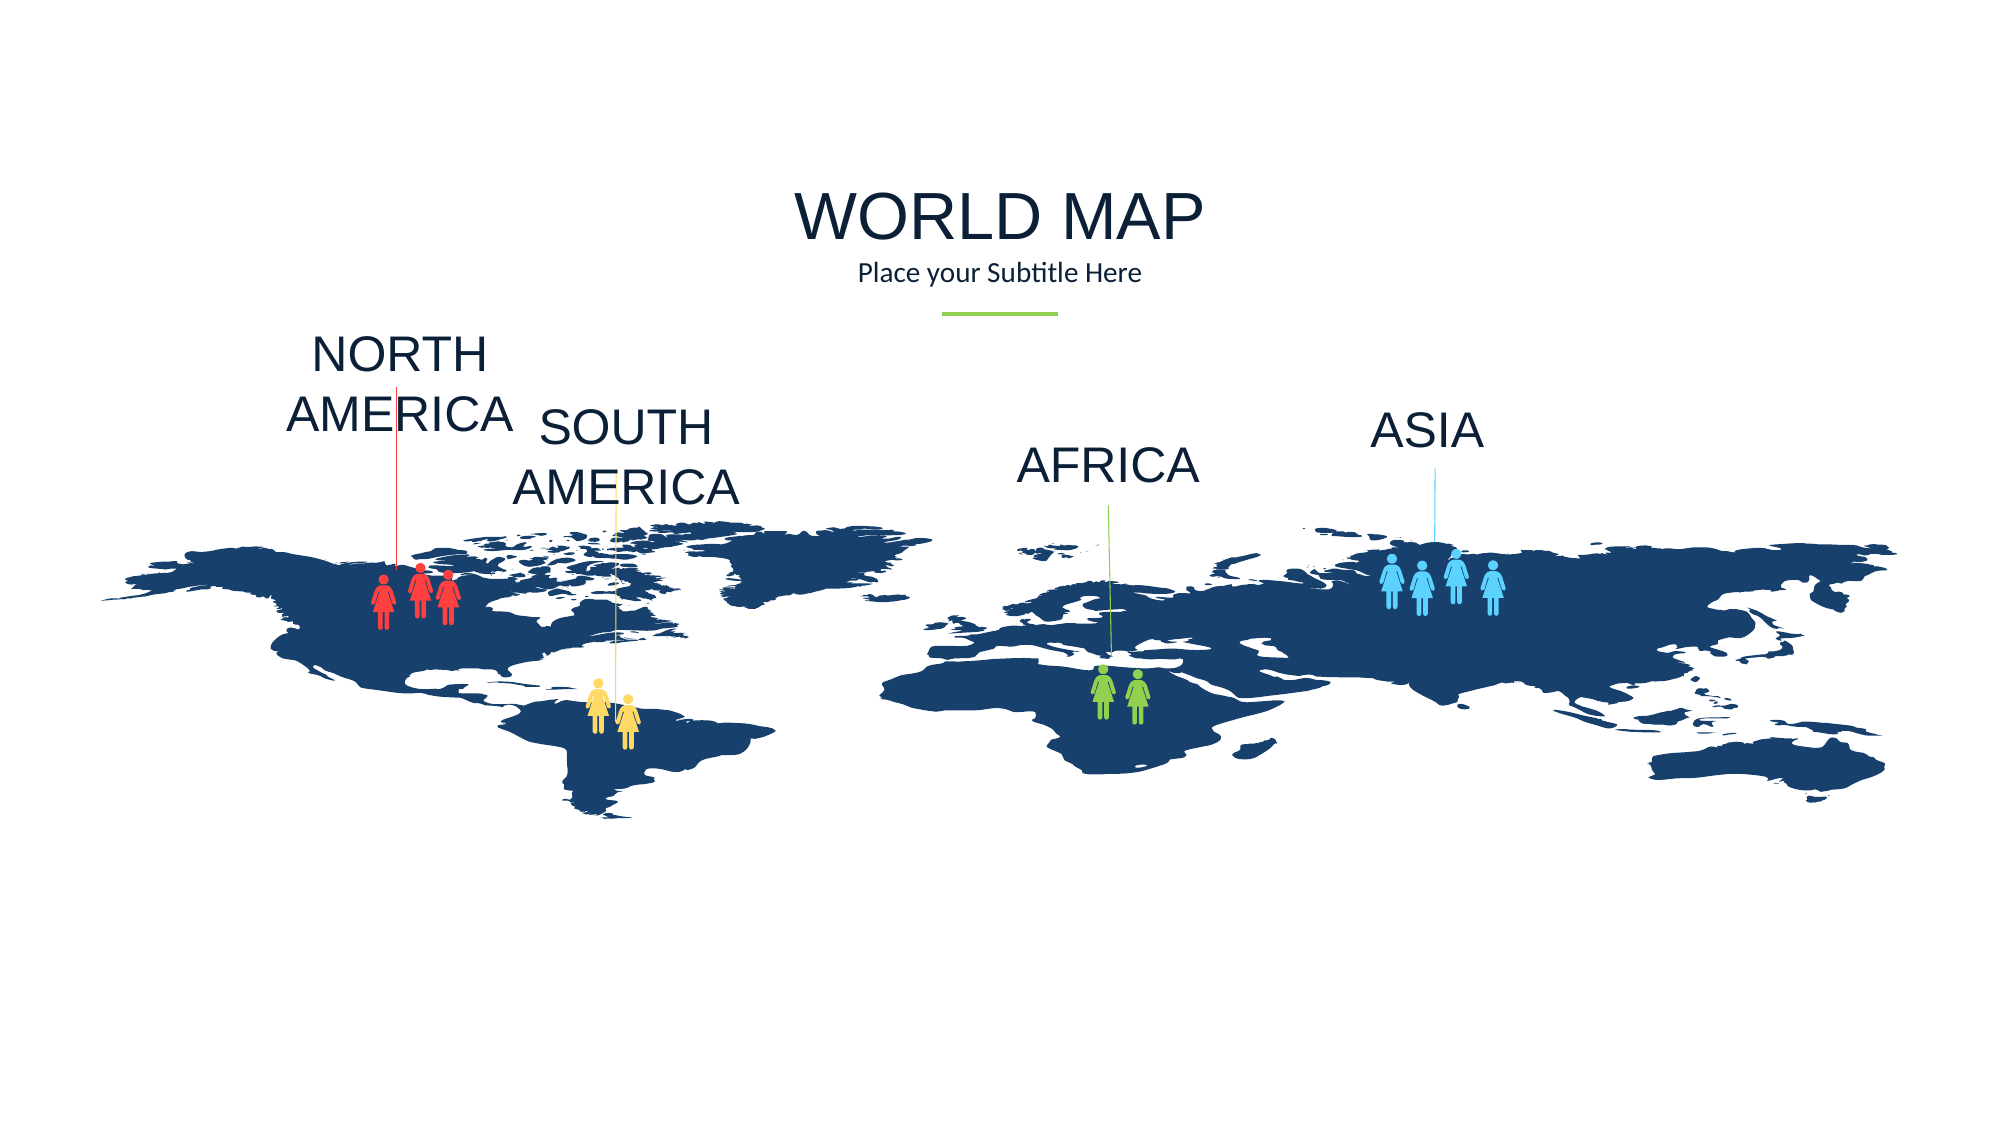

WORLD MAP
Place your Subtitle Here
NORTH AMERICA
SOUTH AMERICA
ASIA
AFRICA